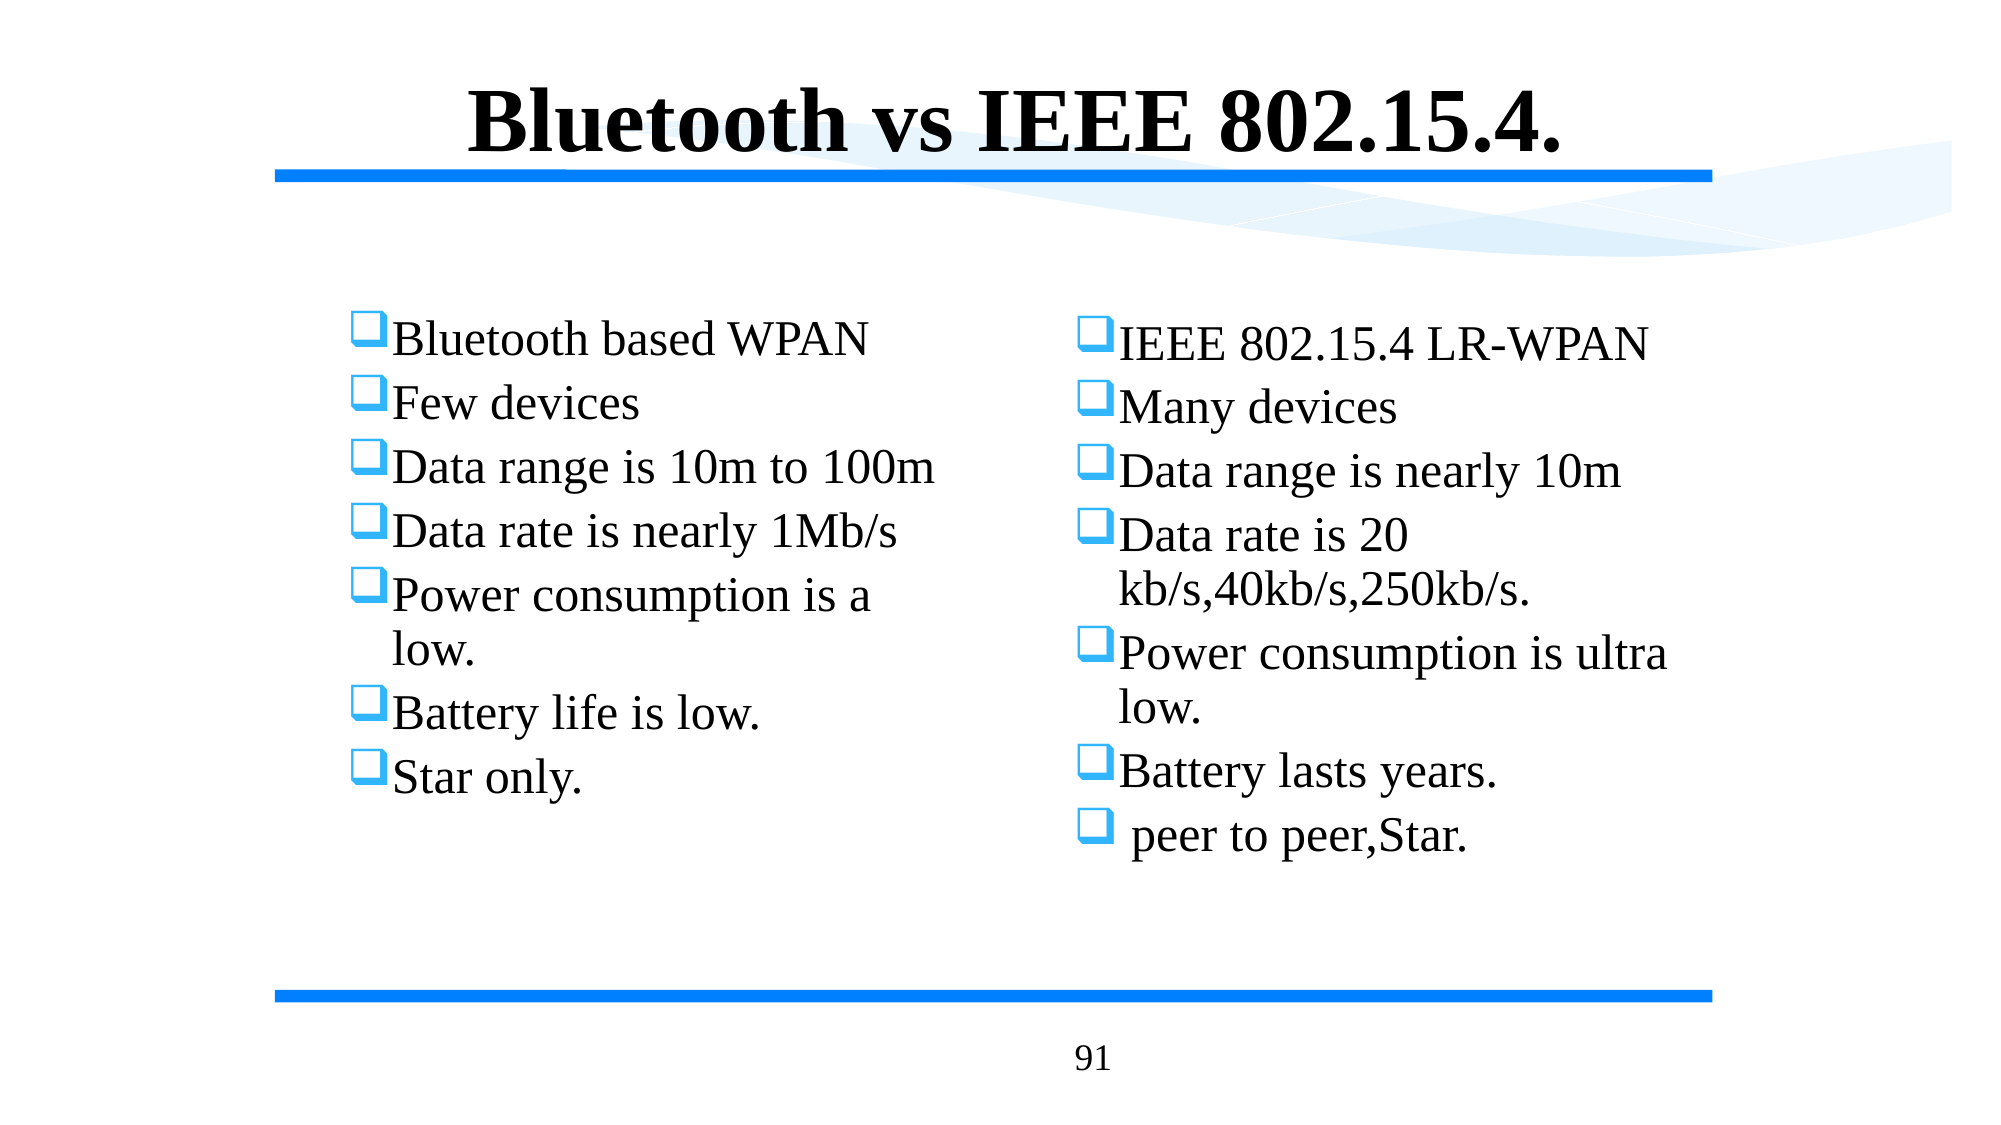

Bluetooth vs IEEE 802.15.4.

Bluetooth based WPAN
Few devices
Data range is 10m to 100m
Data rate is nearly 1Mb/s
Power consumption is a low.
Battery life is low.
Star only.
IEEE 802.15.4 LR-WPAN
Many devices
Data range is nearly 10m
Data rate is 20 kb/s,40kb/s,250kb/s.
Power consumption is ultra low.
Battery lasts years.
 peer to peer,Star.

91